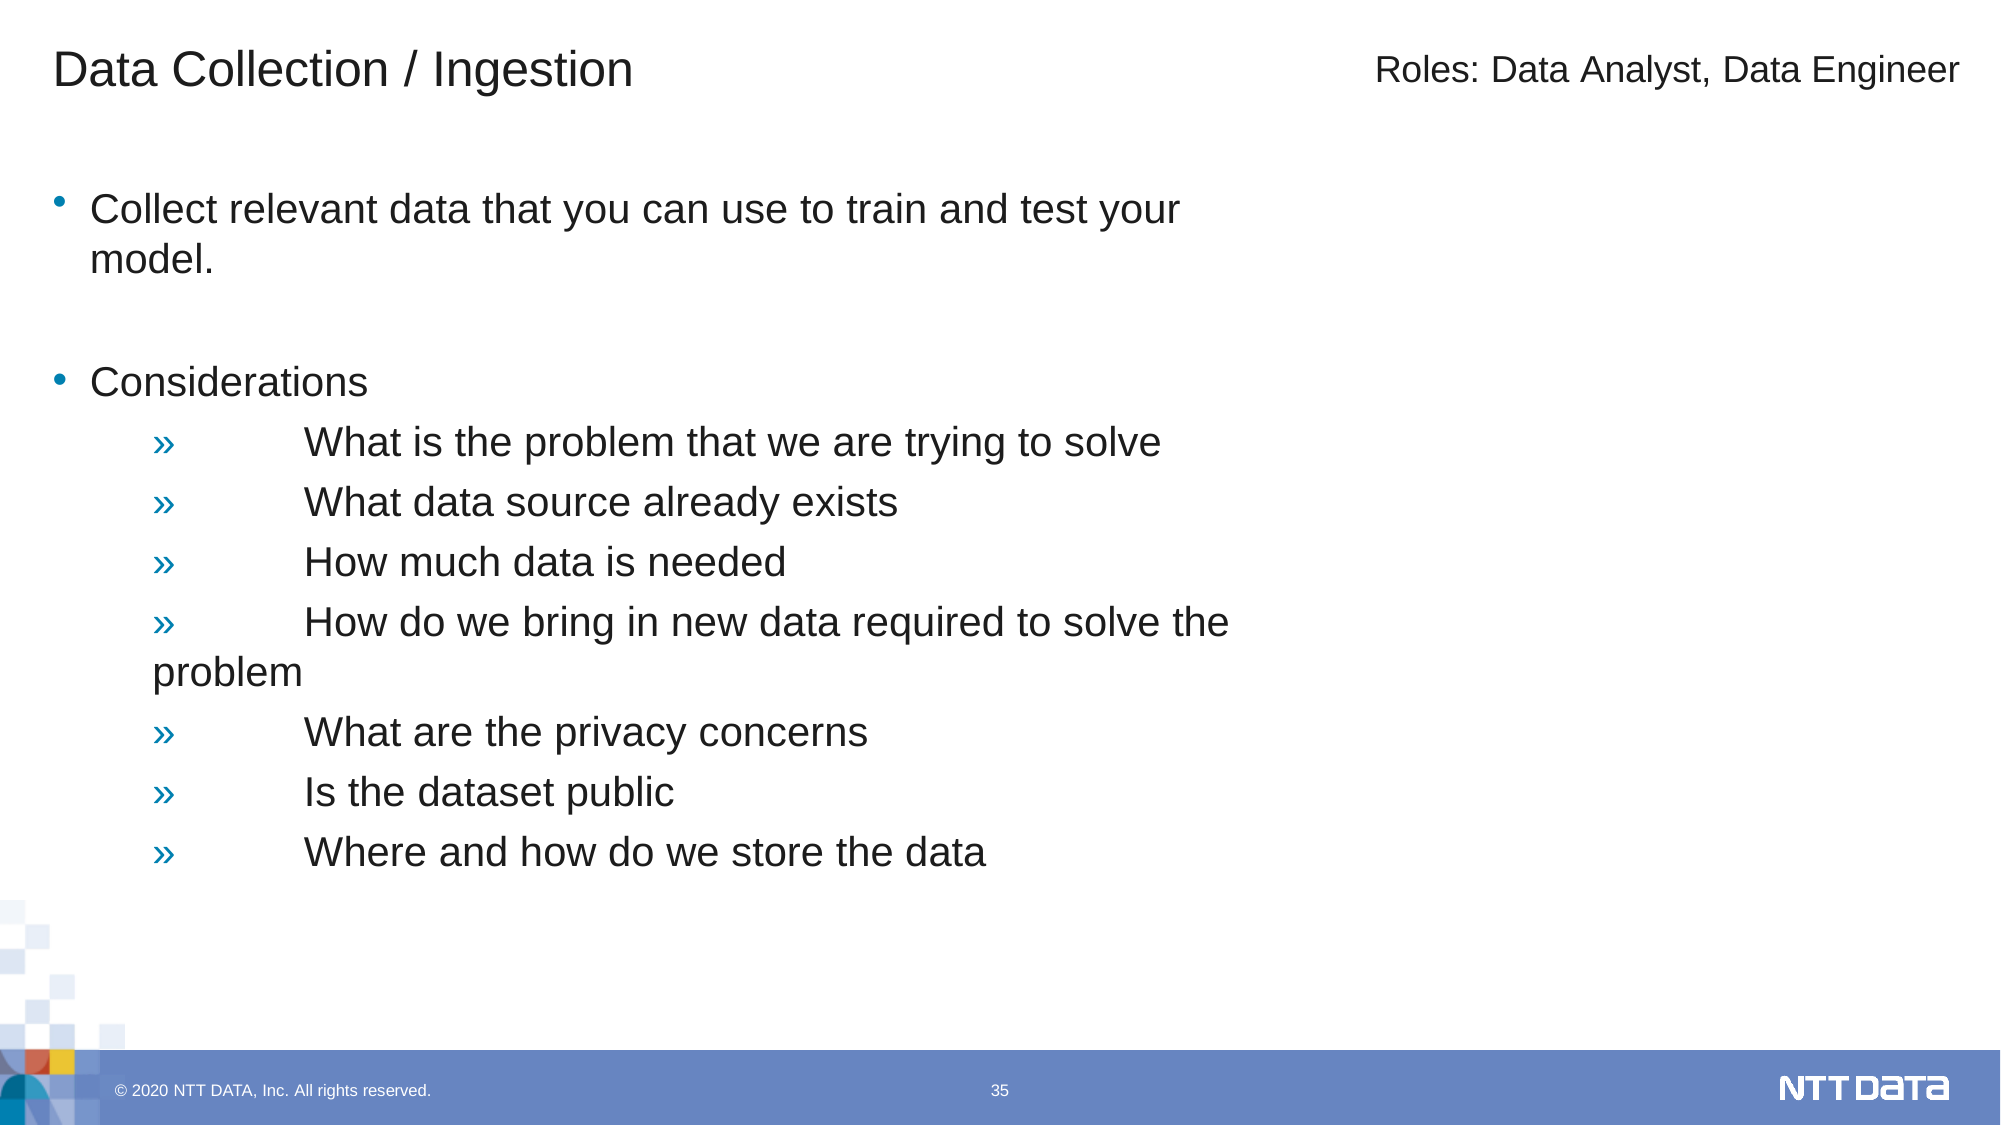

# Data Collection / Ingestion
Roles: Data Analyst, Data Engineer
Collect relevant data that you can use to train and test your model.

Considerations
»	What is the problem that we are trying to solve
»	What data source already exists
»	How much data is needed
»	How do we bring in new data required to solve the problem
»	What are the privacy concerns
»	Is the dataset public
»	Where and how do we store the data
© 2020 NTT DATA, Inc. All rights reserved.
35